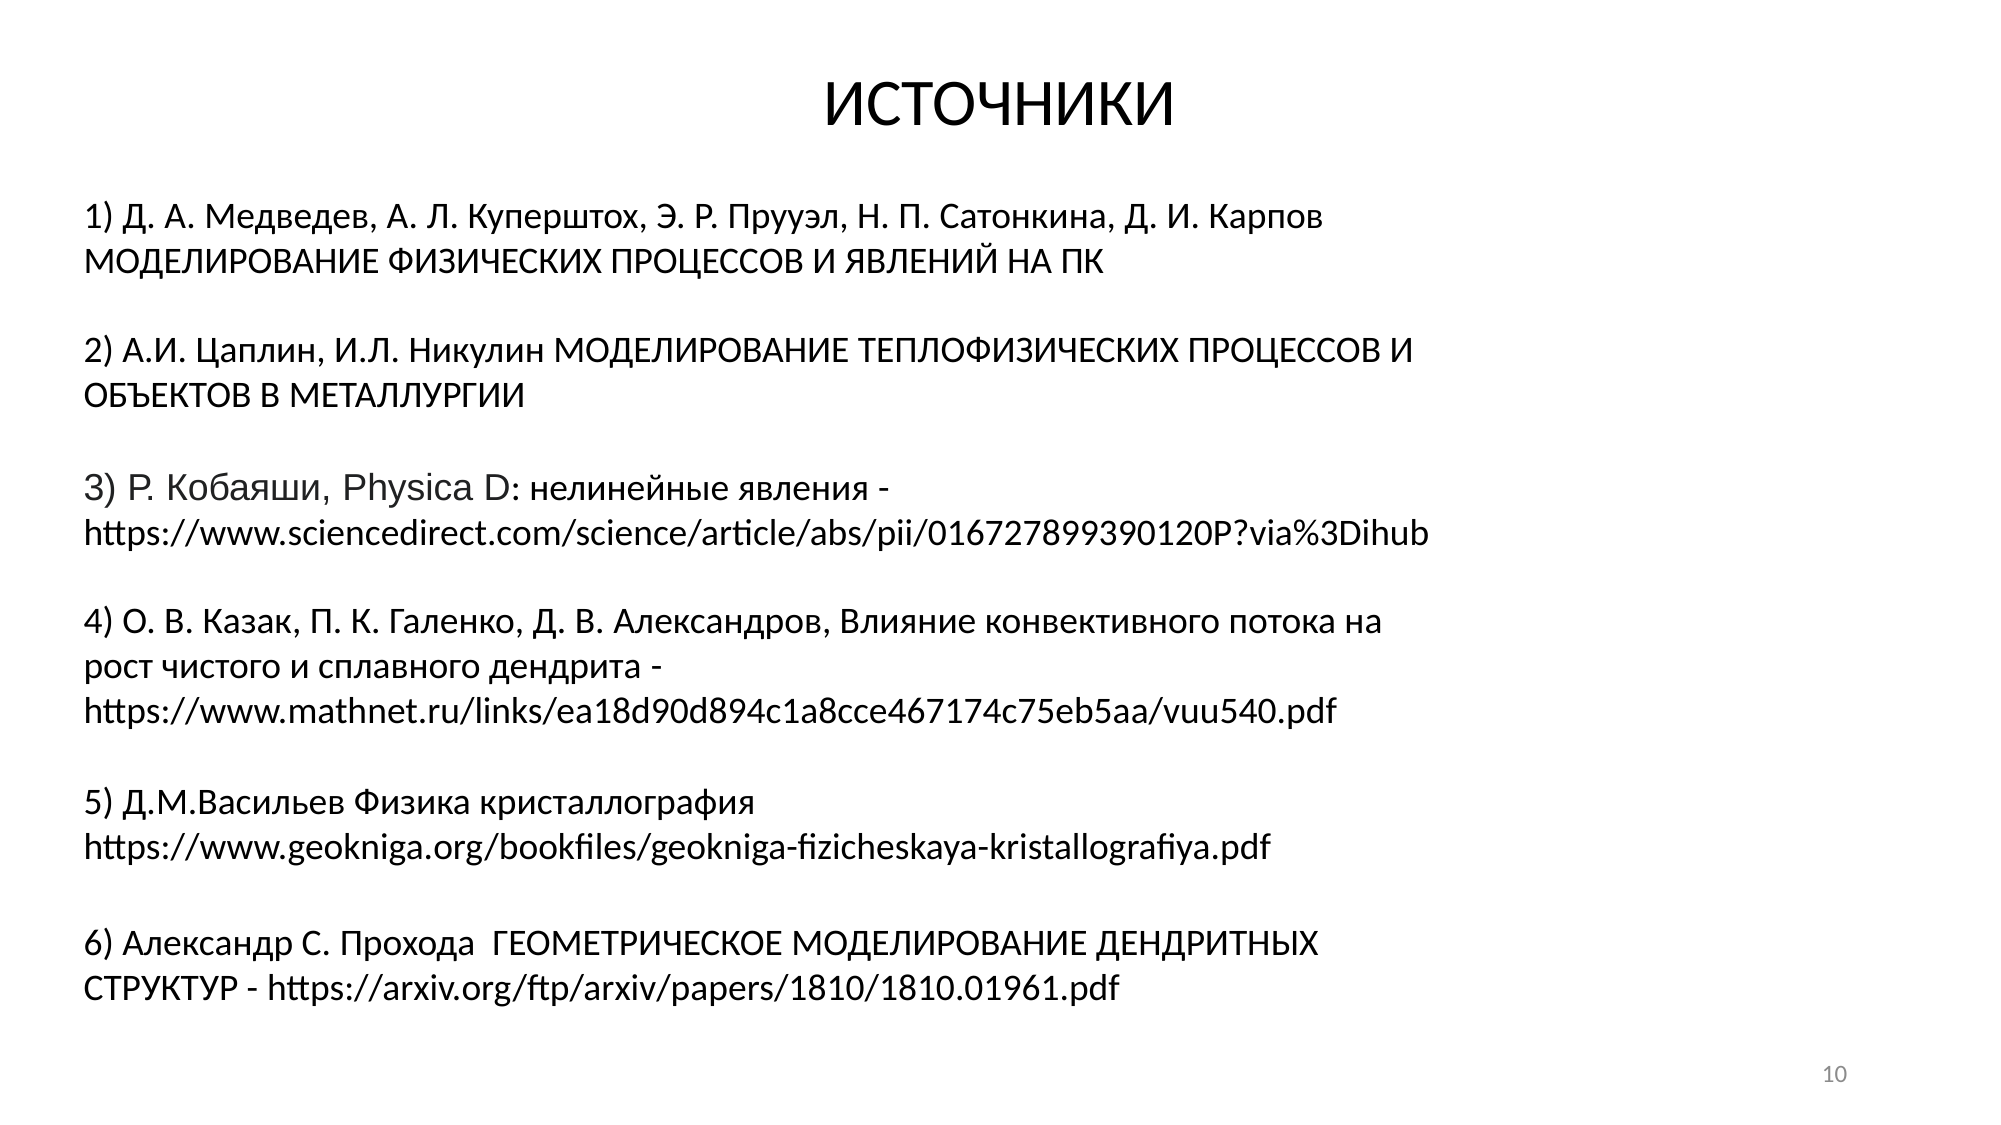

ИСТОЧНИКИ
1) Д. А. Медведев, А. Л. Куперштох, Э. Р. Прууэл, Н. П. Сатонкина, Д. И. Карпов МОДЕЛИРОВАНИЕ ФИЗИЧЕСКИХ ПРОЦЕССОВ И ЯВЛЕНИЙ НА ПК
2) А.И. Цаплин, И.Л. Никулин МОДЕЛИРОВАНИЕ ТЕПЛОФИЗИЧЕСКИХ ПРОЦЕССОВ И ОБЪЕКТОВ В МЕТАЛЛУРГИИ

3) Р. Кобаяши, Physica D: нелинейные явления - https://www.sciencedirect.com/science/article/abs/pii/016727899390120P?via%3Dihub
4) О. В. Казак, П. К. Галенко, Д. В. Александров, Влияние конвективного потока на рост чистого и сплавного дендрита - https://www.mathnet.ru/links/ea18d90d894c1a8cce467174c75eb5aa/vuu540.pdf
5) Д.М.Васильев Физика кристаллография
https://www.geokniga.org/bookfiles/geokniga-fizicheskaya-kristallografiya.pdf
6) Александр С. Прохода  ГЕОМЕТРИЧЕСКОЕ МОДЕЛИРОВАНИЕ ДЕНДРИТНЫХ СТРУКТУР - https://arxiv.org/ftp/arxiv/papers/1810/1810.01961.pdf
10